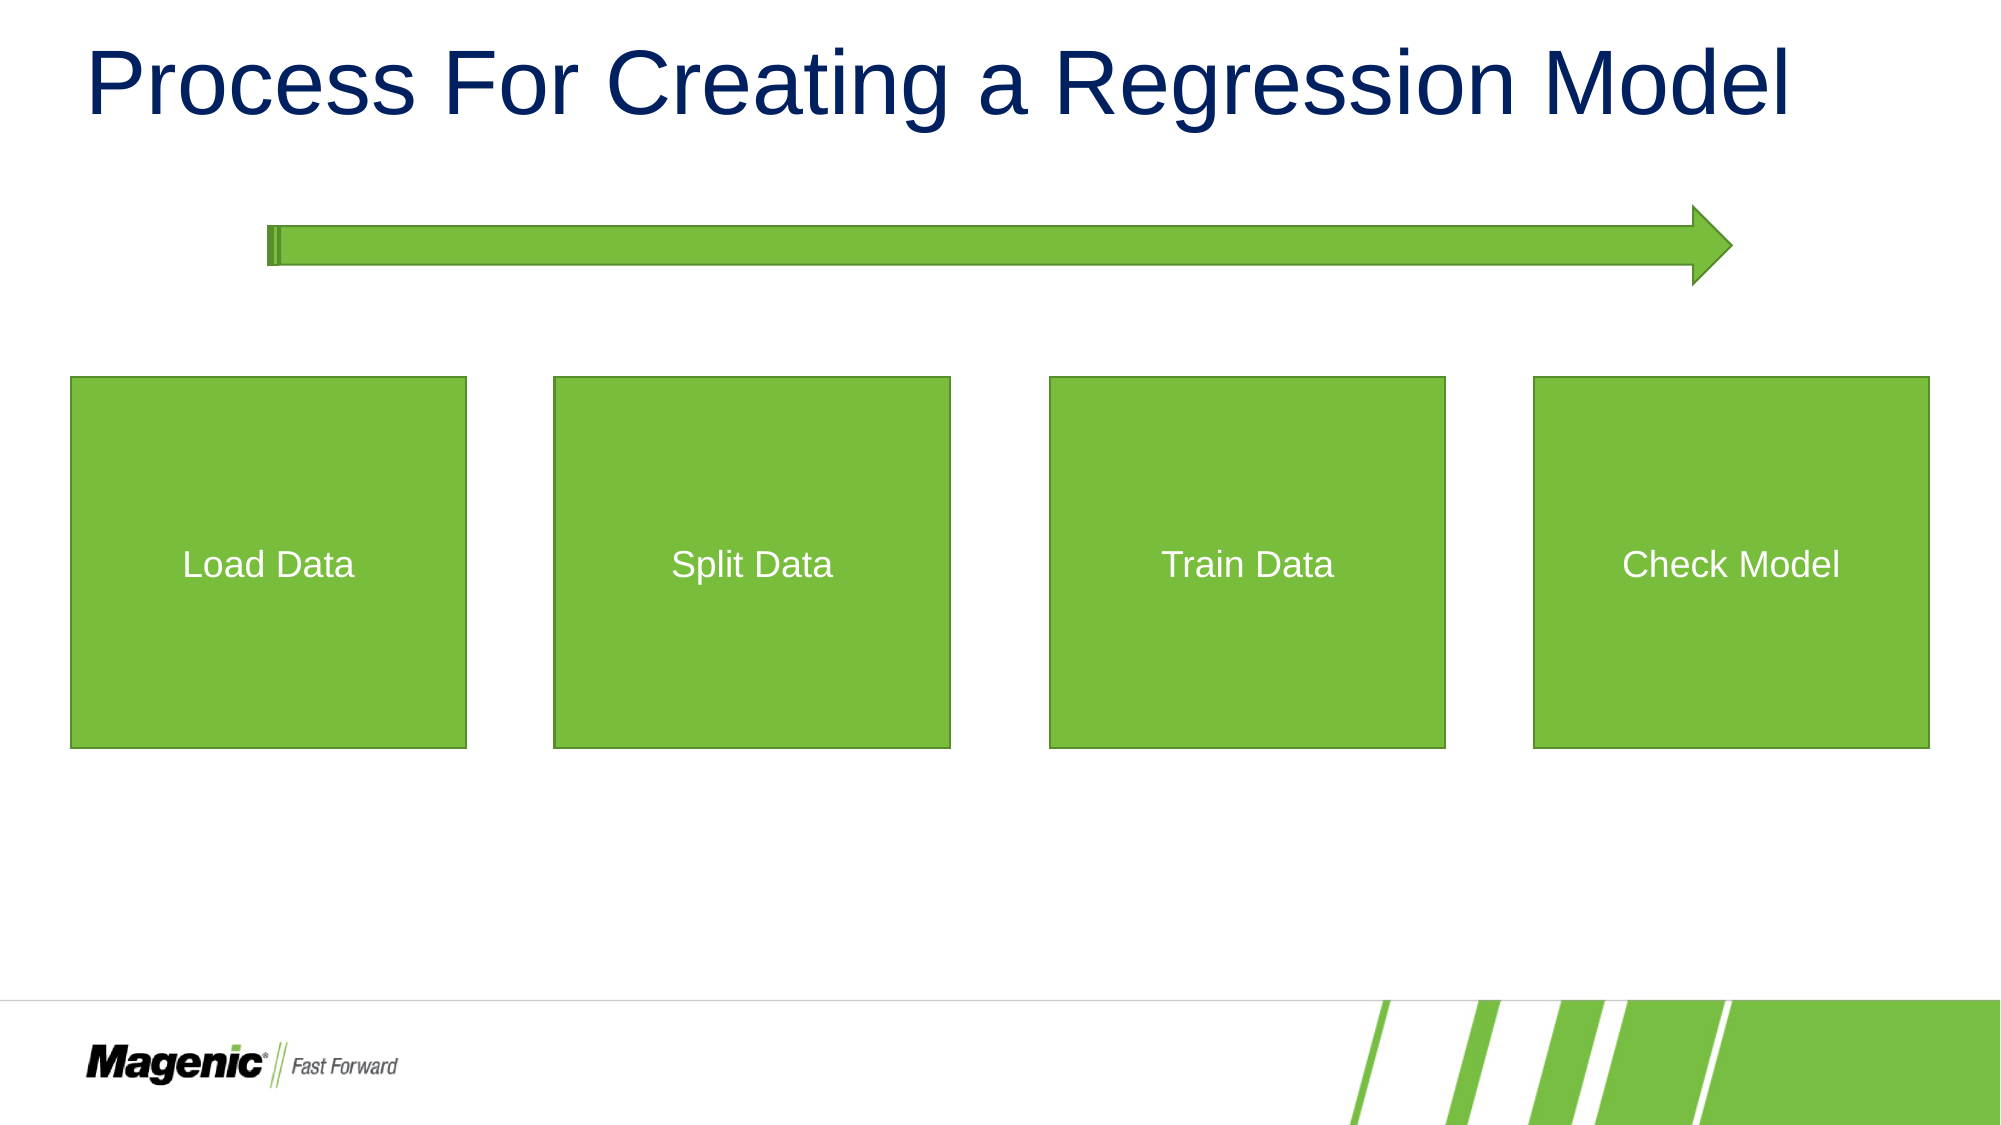

# Process For Creating a Regression Model

Load Data
Split Data
Train Data
Check Model